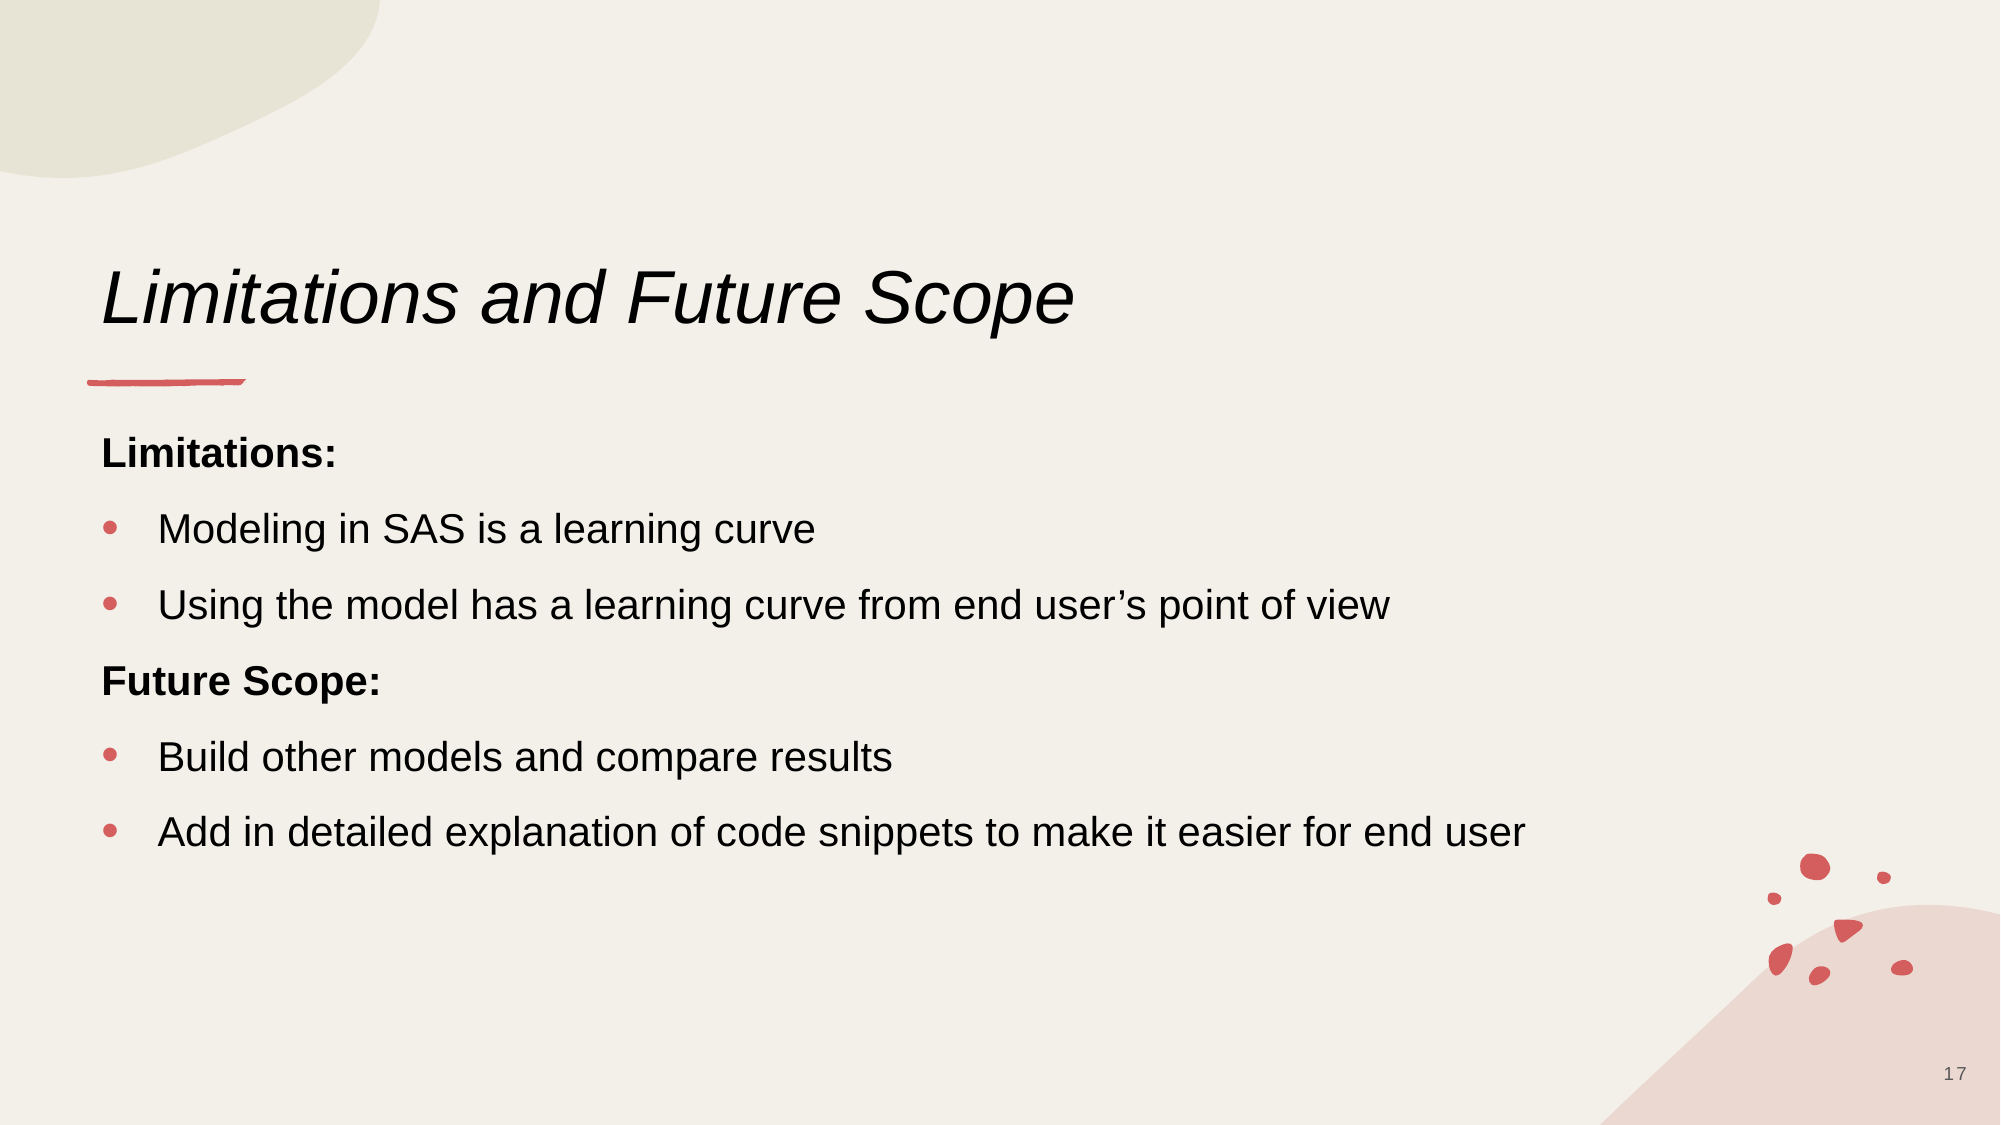

# Limitations and Future Scope
Limitations:
Modeling in SAS is a learning curve
Using the model has a learning curve from end user’s point of view
Future Scope:
Build other models and compare results
Add in detailed explanation of code snippets to make it easier for end user

17